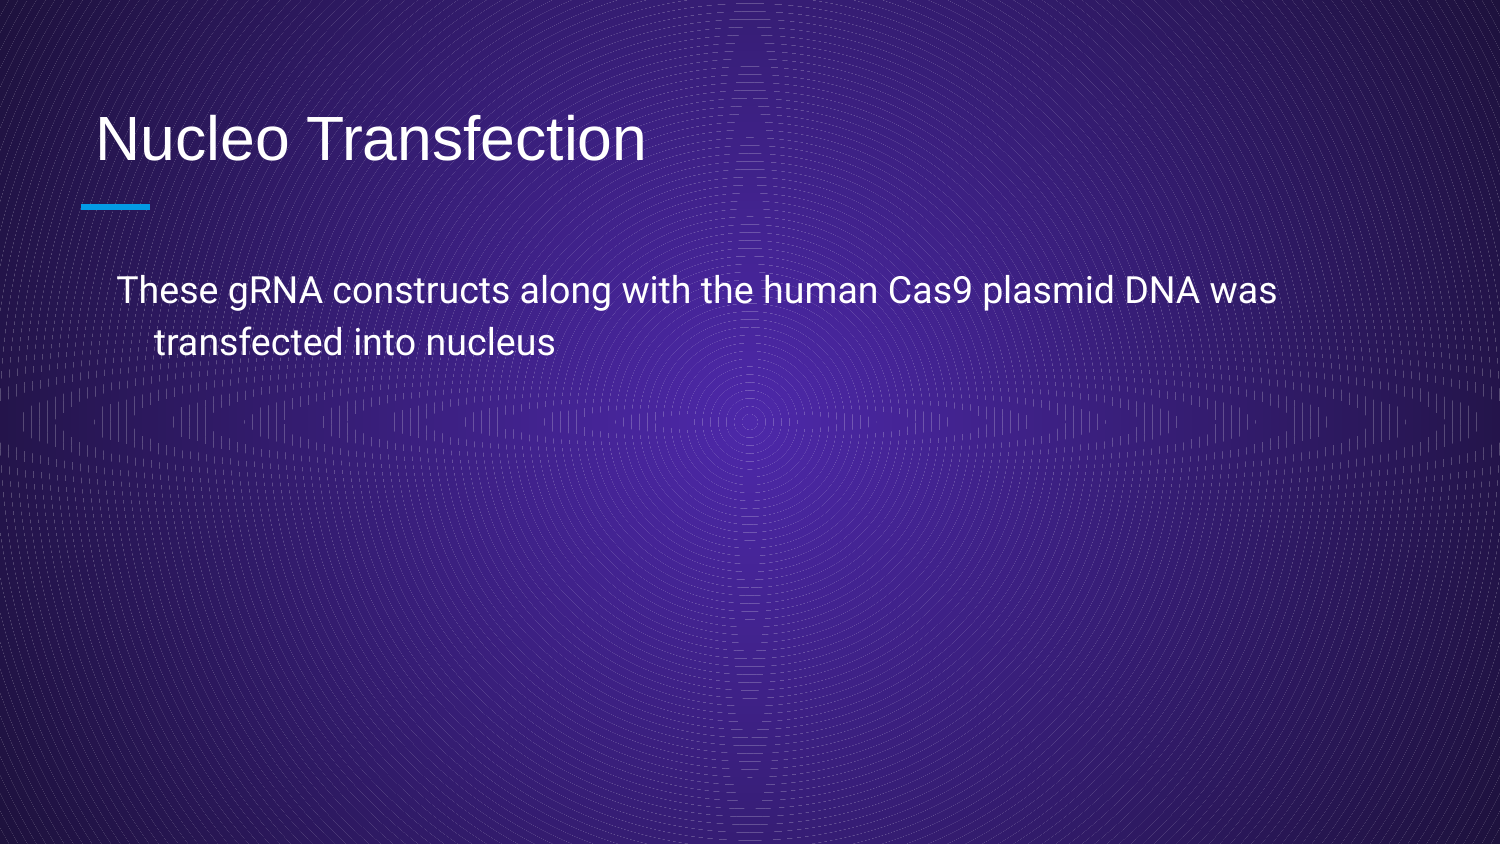

# Nucleo Transfection
These gRNA constructs along with the human Cas9 plasmid DNA was transfected into nucleus